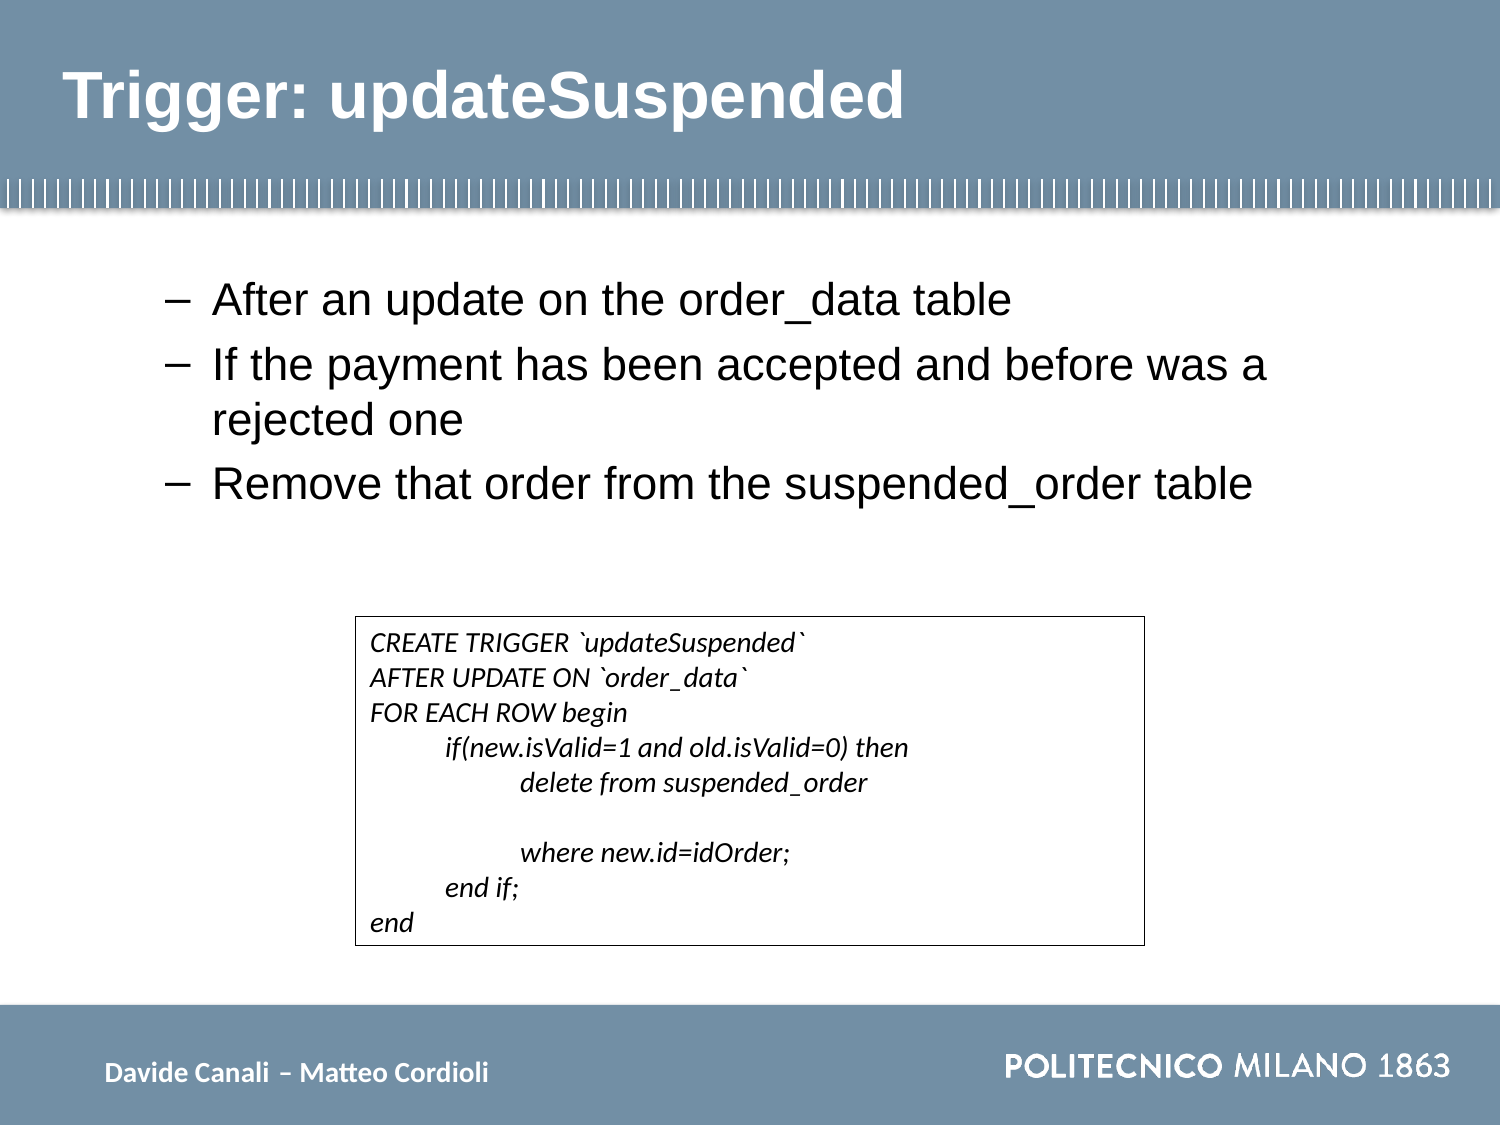

# Trigger: updateSuspended
After an update on the order_data table
If the payment has been accepted and before was a rejected one
Remove that order from the suspended_order table
CREATE TRIGGER `updateSuspended`
AFTER UPDATE ON `order_data`
FOR EACH ROW begin
if(new.isValid=1 and old.isValid=0) then
delete from suspended_order
where new.id=idOrder;
end if;
end
Davide Canali – Matteo Cordioli